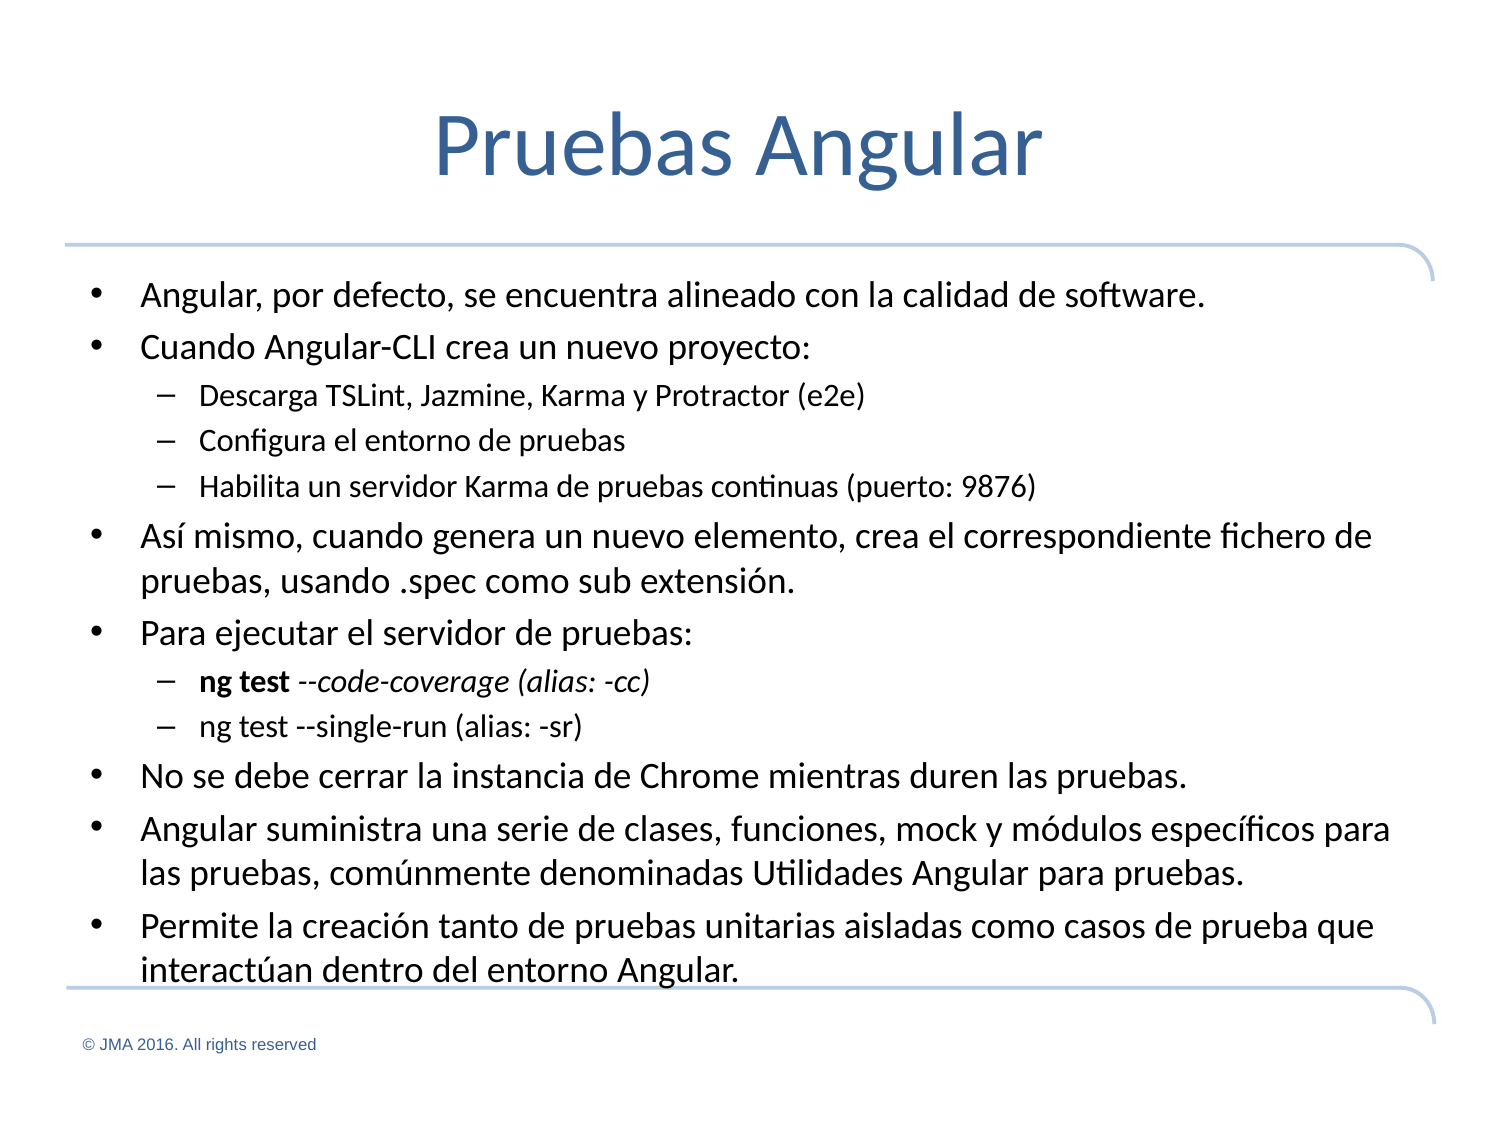

# Pruebas Angular
Angular, por defecto, se encuentra alineado con la calidad de software.
Cuando Angular-CLI crea un nuevo proyecto:
Descarga TSLint, Jazmine, Karma y Protractor (e2e)
Configura el entorno de pruebas
Habilita un servidor Karma de pruebas continuas (puerto: 9876)
Así mismo, cuando genera un nuevo elemento, crea el correspondiente fichero de pruebas, usando .spec como sub extensión.
Para ejecutar el servidor de pruebas:
ng test --code-coverage (alias: -cc)
ng test --single-run (alias: -sr)
No se debe cerrar la instancia de Chrome mientras duren las pruebas.
Angular suministra una serie de clases, funciones, mock y módulos específicos para las pruebas, comúnmente denominadas Utilidades Angular para pruebas.
Permite la creación tanto de pruebas unitarias aisladas como casos de prueba que interactúan dentro del entorno Angular.